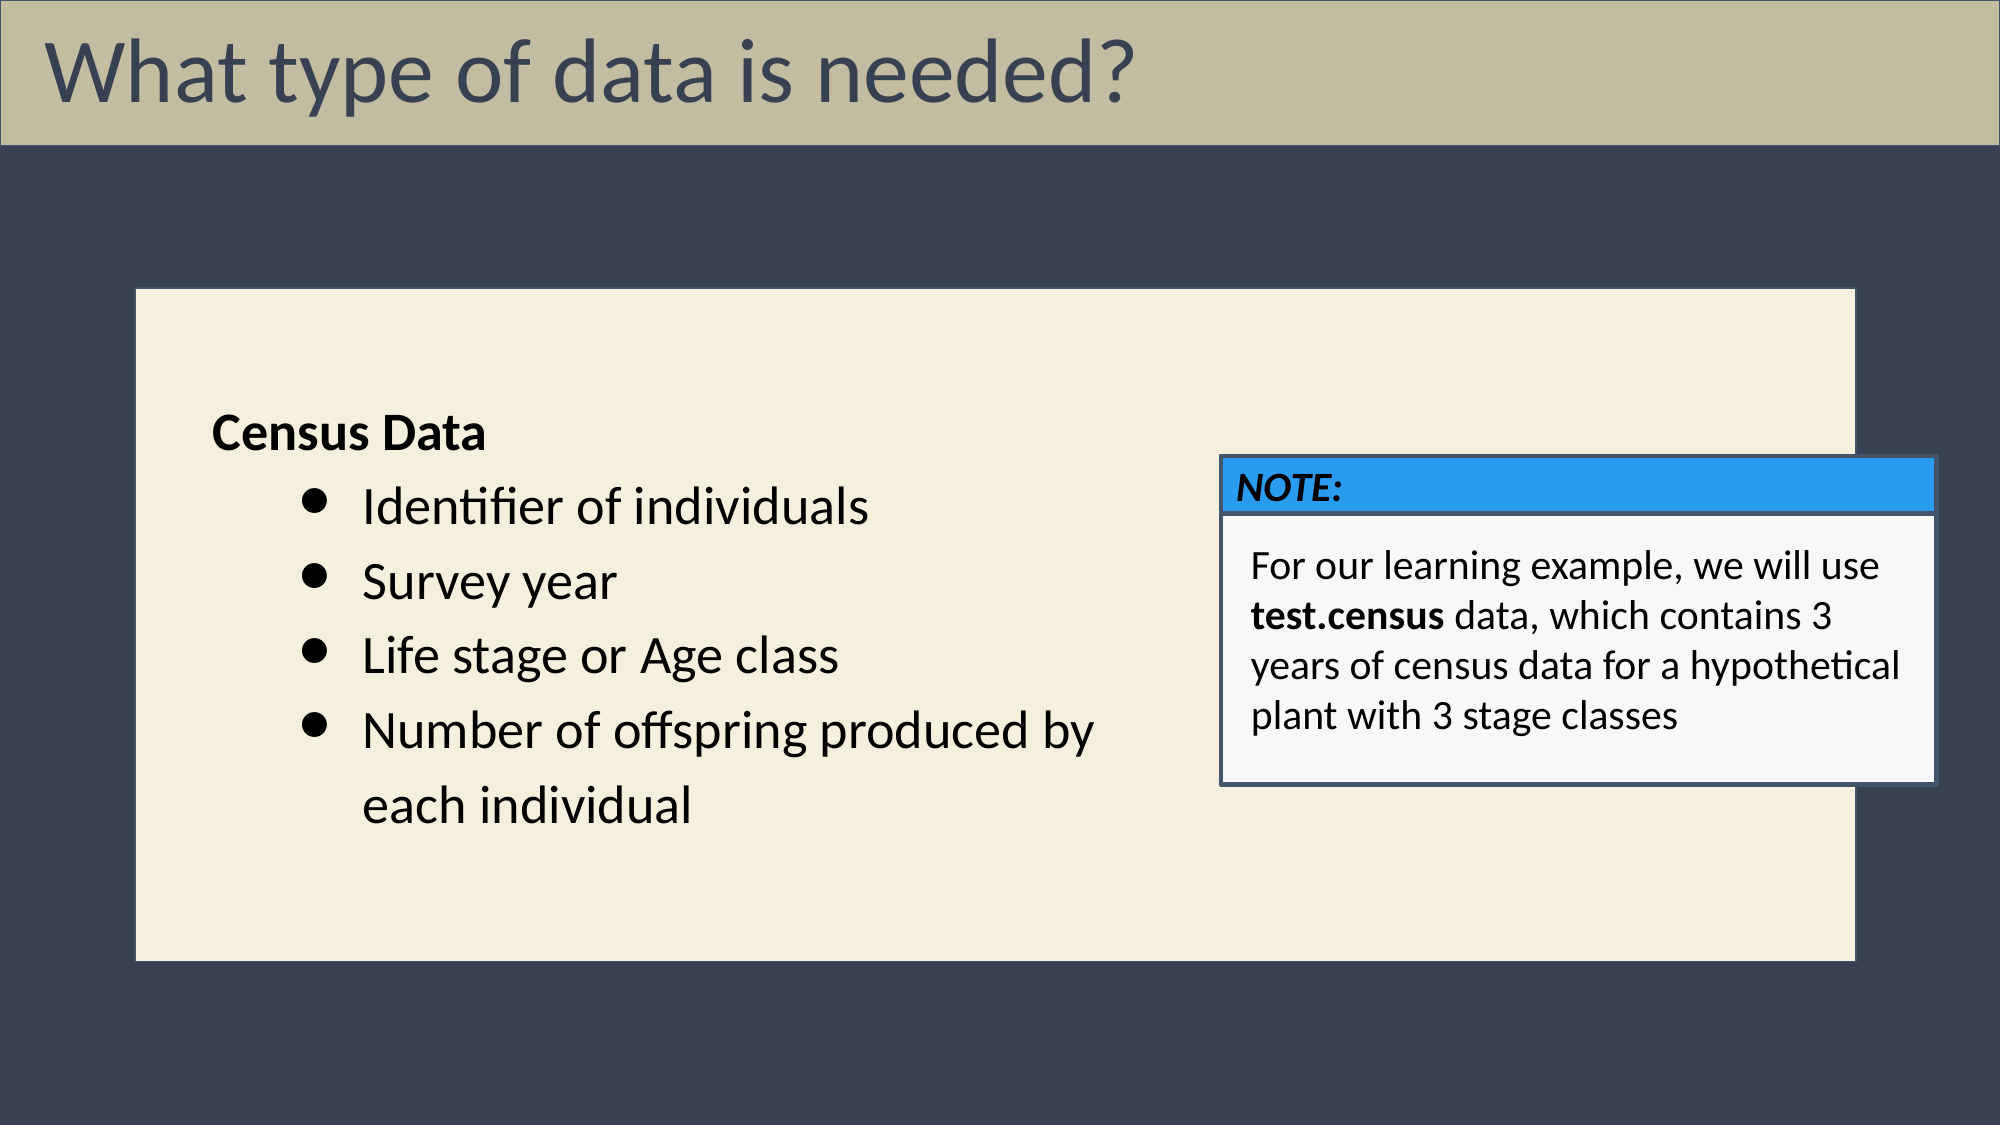

# What type of data is needed?

Census Data
Identifier of individuals
Survey year
Life stage or Age class
Number of offspring produced by each individual

NOTE:
For our learning example, we will use test.census data, which contains 3 years of census data for a hypothetical plant with 3 stage classes